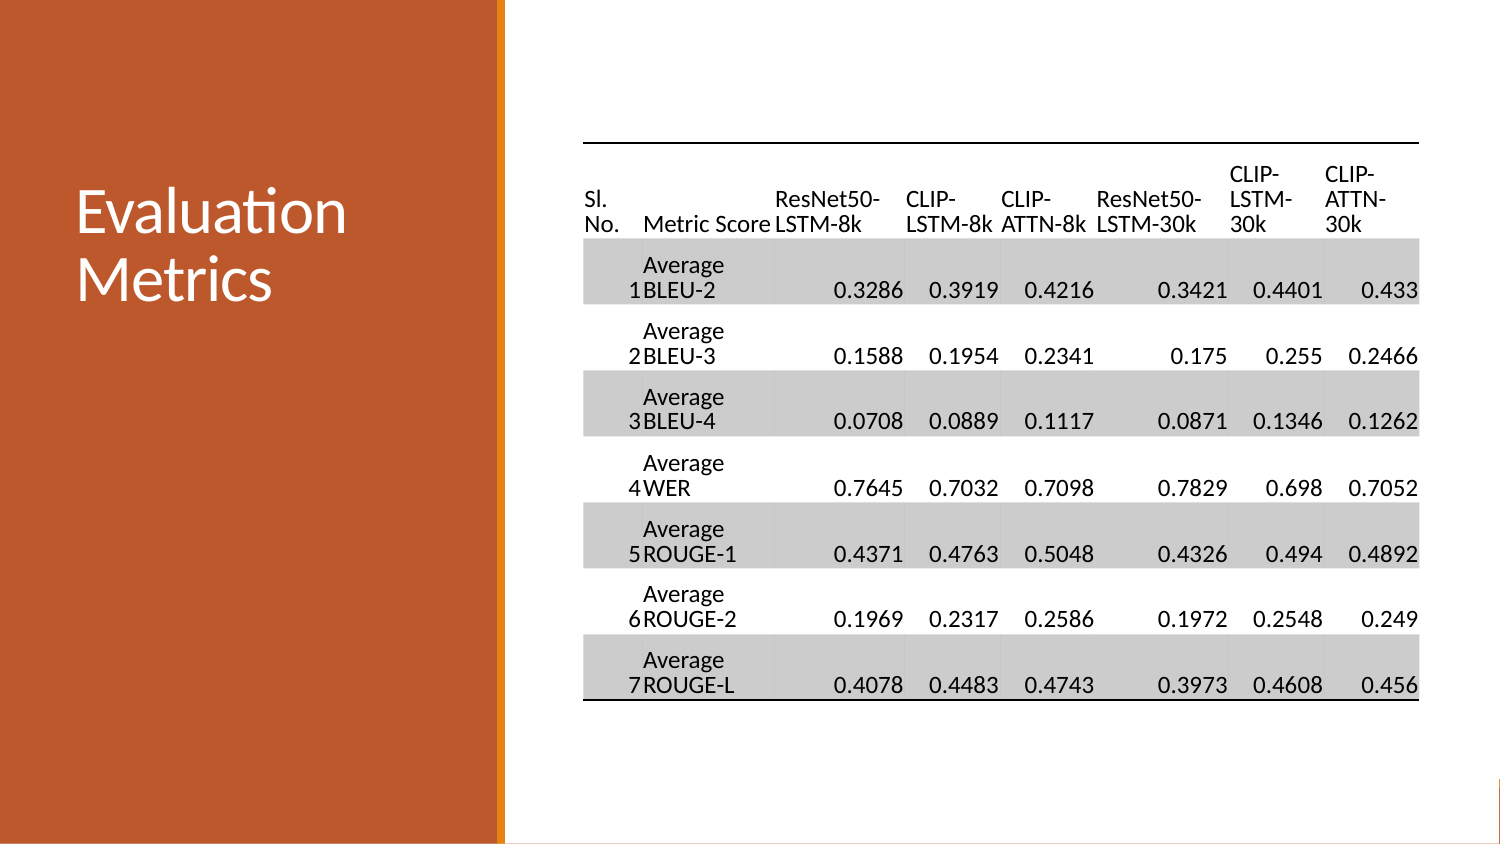

# Evaluation Metrics
| Sl. No. | Metric Score | ResNet50-LSTM-8k | CLIP-LSTM-8k | CLIP-ATTN-8k | ResNet50-LSTM-30k | CLIP-LSTM-30k | CLIP-ATTN-30k |
| --- | --- | --- | --- | --- | --- | --- | --- |
| 1 | Average BLEU-2 | 0.3286 | 0.3919 | 0.4216 | 0.3421 | 0.4401 | 0.433 |
| 2 | Average BLEU-3 | 0.1588 | 0.1954 | 0.2341 | 0.175 | 0.255 | 0.2466 |
| 3 | Average BLEU-4 | 0.0708 | 0.0889 | 0.1117 | 0.0871 | 0.1346 | 0.1262 |
| 4 | Average WER | 0.7645 | 0.7032 | 0.7098 | 0.7829 | 0.698 | 0.7052 |
| 5 | Average ROUGE-1 | 0.4371 | 0.4763 | 0.5048 | 0.4326 | 0.494 | 0.4892 |
| 6 | Average ROUGE-2 | 0.1969 | 0.2317 | 0.2586 | 0.1972 | 0.2548 | 0.249 |
| 7 | Average ROUGE-L | 0.4078 | 0.4483 | 0.4743 | 0.3973 | 0.4608 | 0.456 |